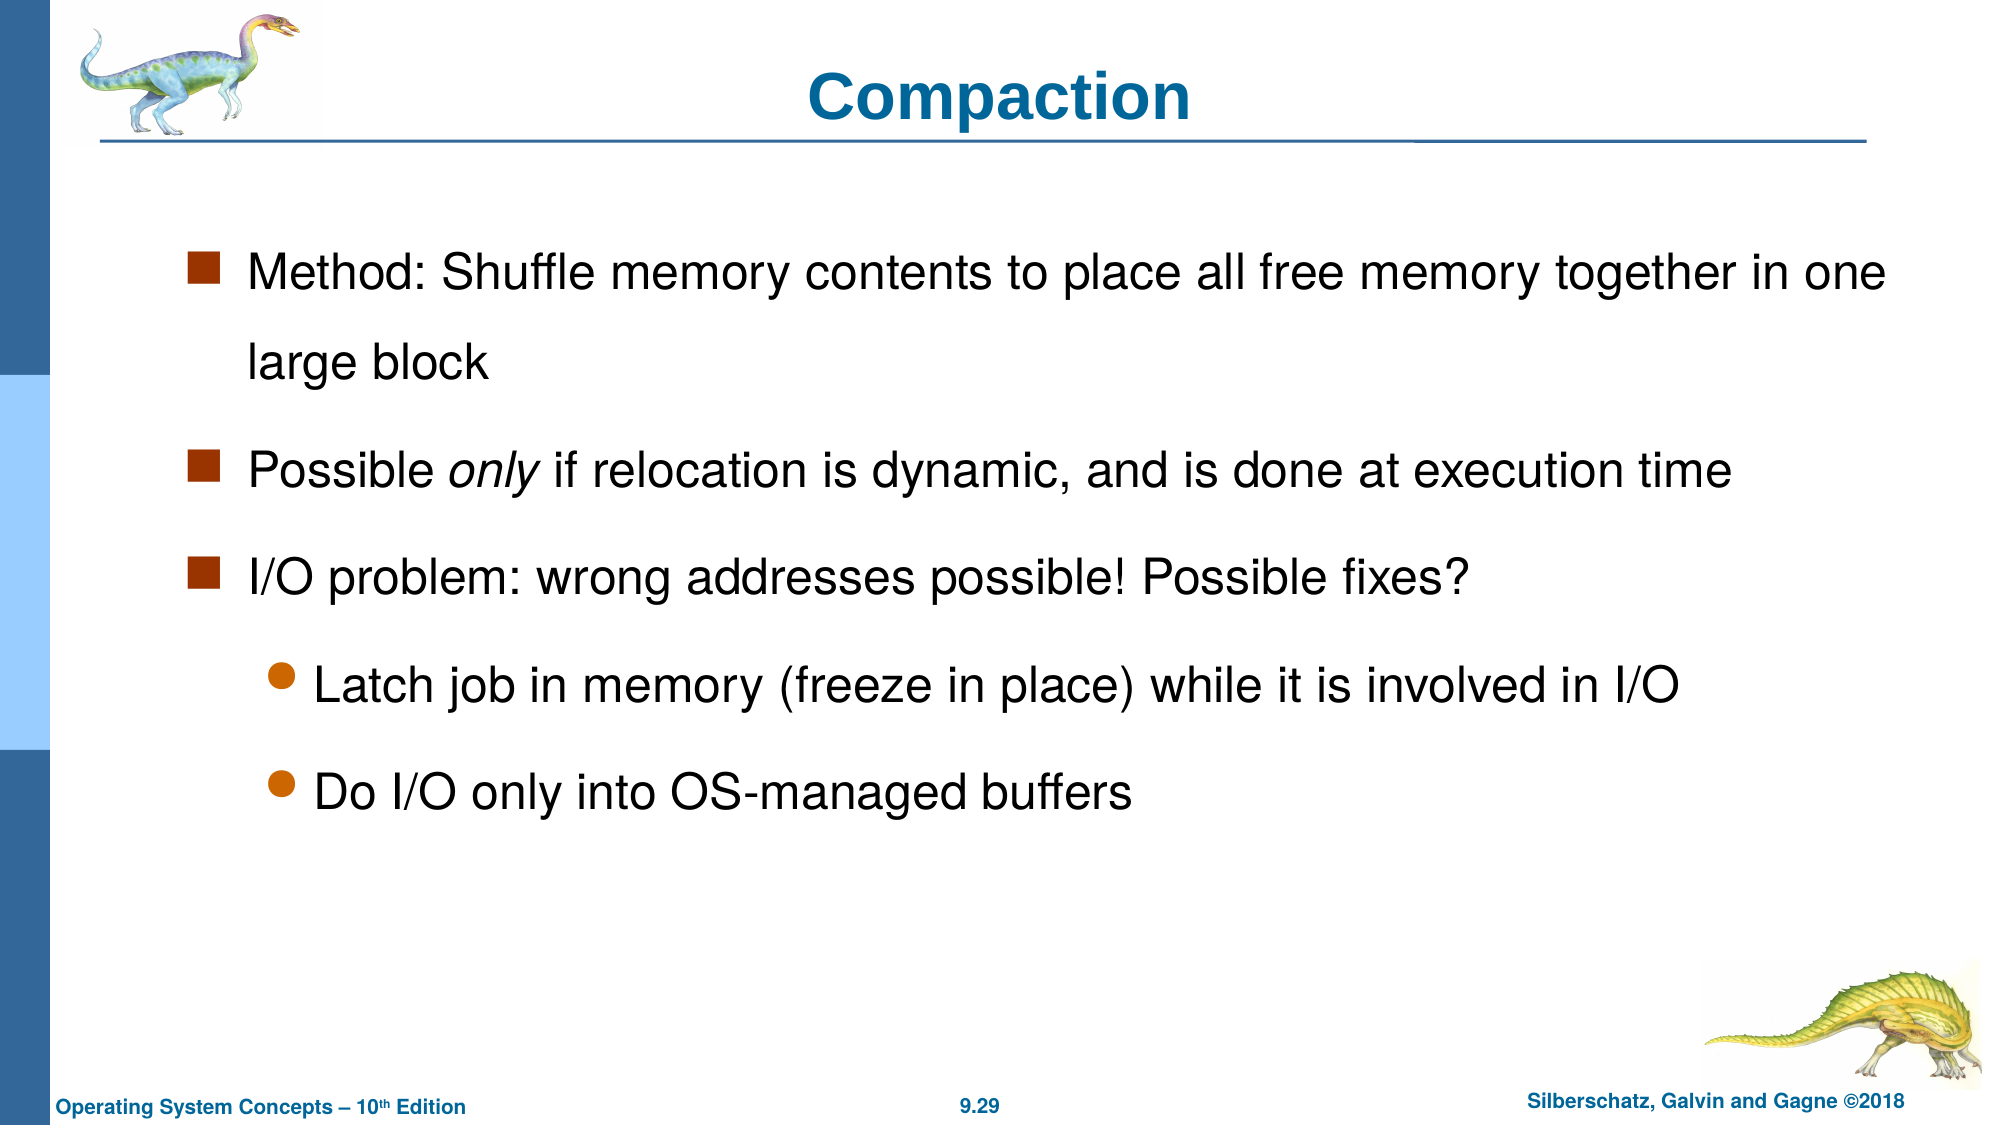

# Compaction
Method: Shuffle memory contents to place all free memory together in one large block
Possible only if relocation is dynamic, and is done at execution time
I/O problem: wrong addresses possible! Possible fixes?
Latch job in memory (freeze in place) while it is involved in I/O
Do I/O only into OS-managed buffers